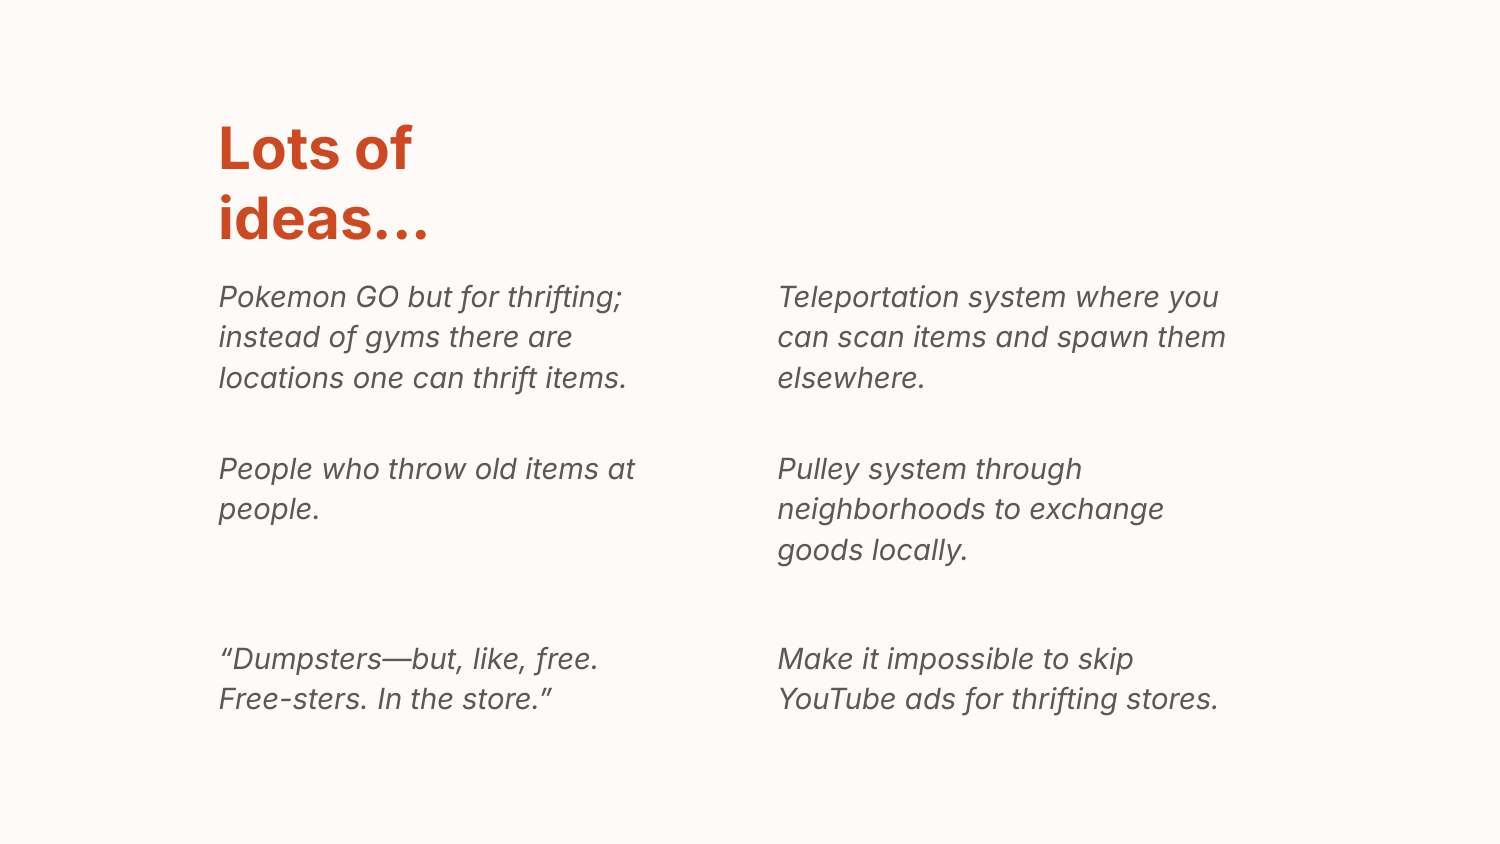

# Lots of ideas...
Pokemon GO but for thrifting; instead of gyms there are locations one can thrift items.
Teleportation system where you can scan items and spawn them elsewhere.
People who throw old items at people.
Pulley system through neighborhoods to exchange goods locally.
“Dumpsters—but, like, free. Free-sters. In the store.”
Make it impossible to skip YouTube ads for thrifting stores.